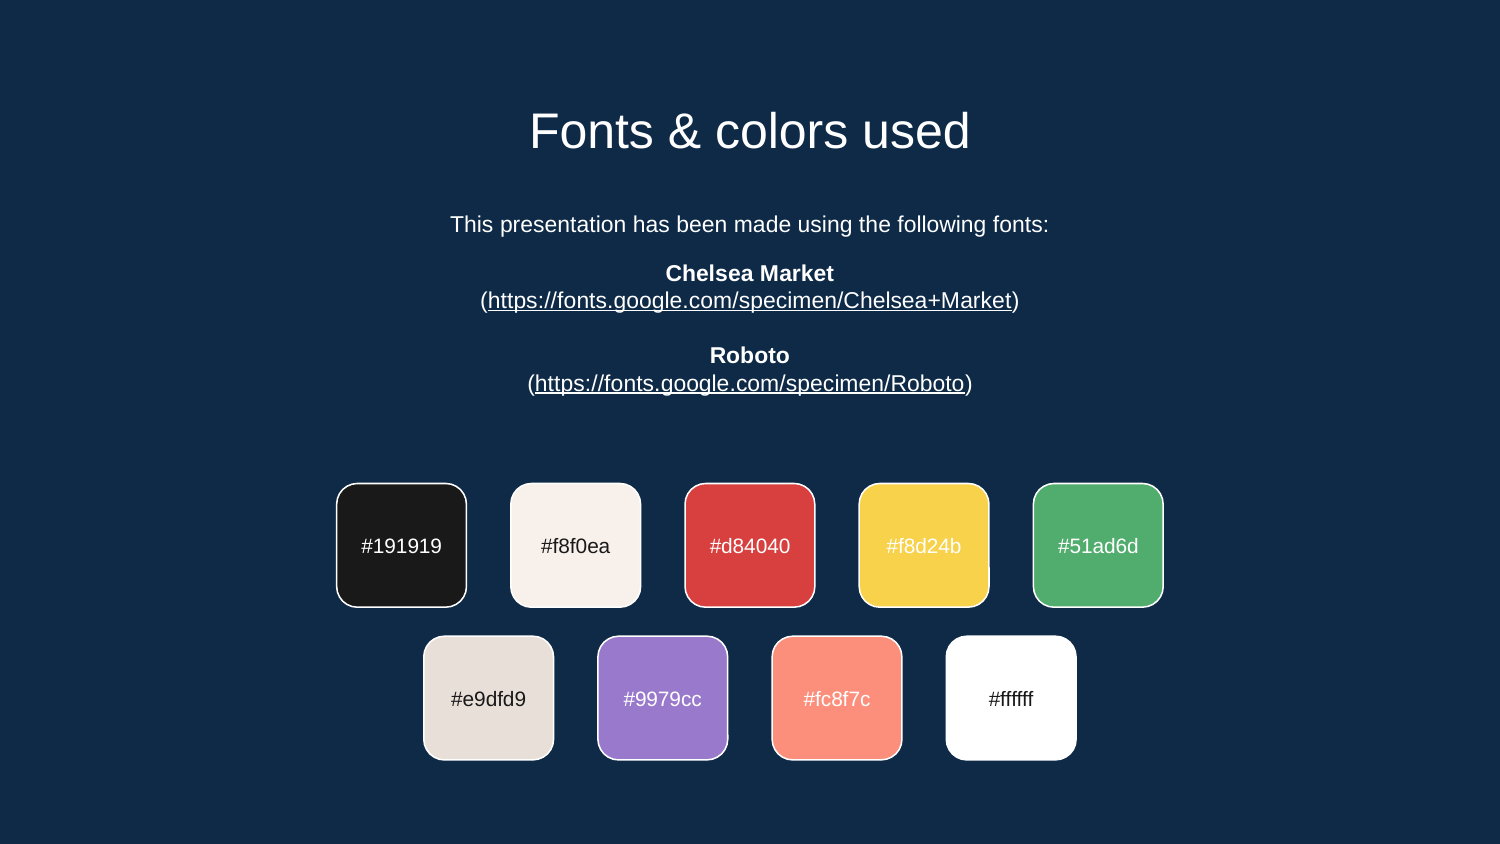

# Fonts & colors used
This presentation has been made using the following fonts:
Chelsea Market
(https://fonts.google.com/specimen/Chelsea+Market)

Roboto
(https://fonts.google.com/specimen/Roboto)

#191919
#f8f0ea
#d84040
#f8d24b
#51ad6d

#e9dfd9
#9979cc
#fc8f7c
#ffffff